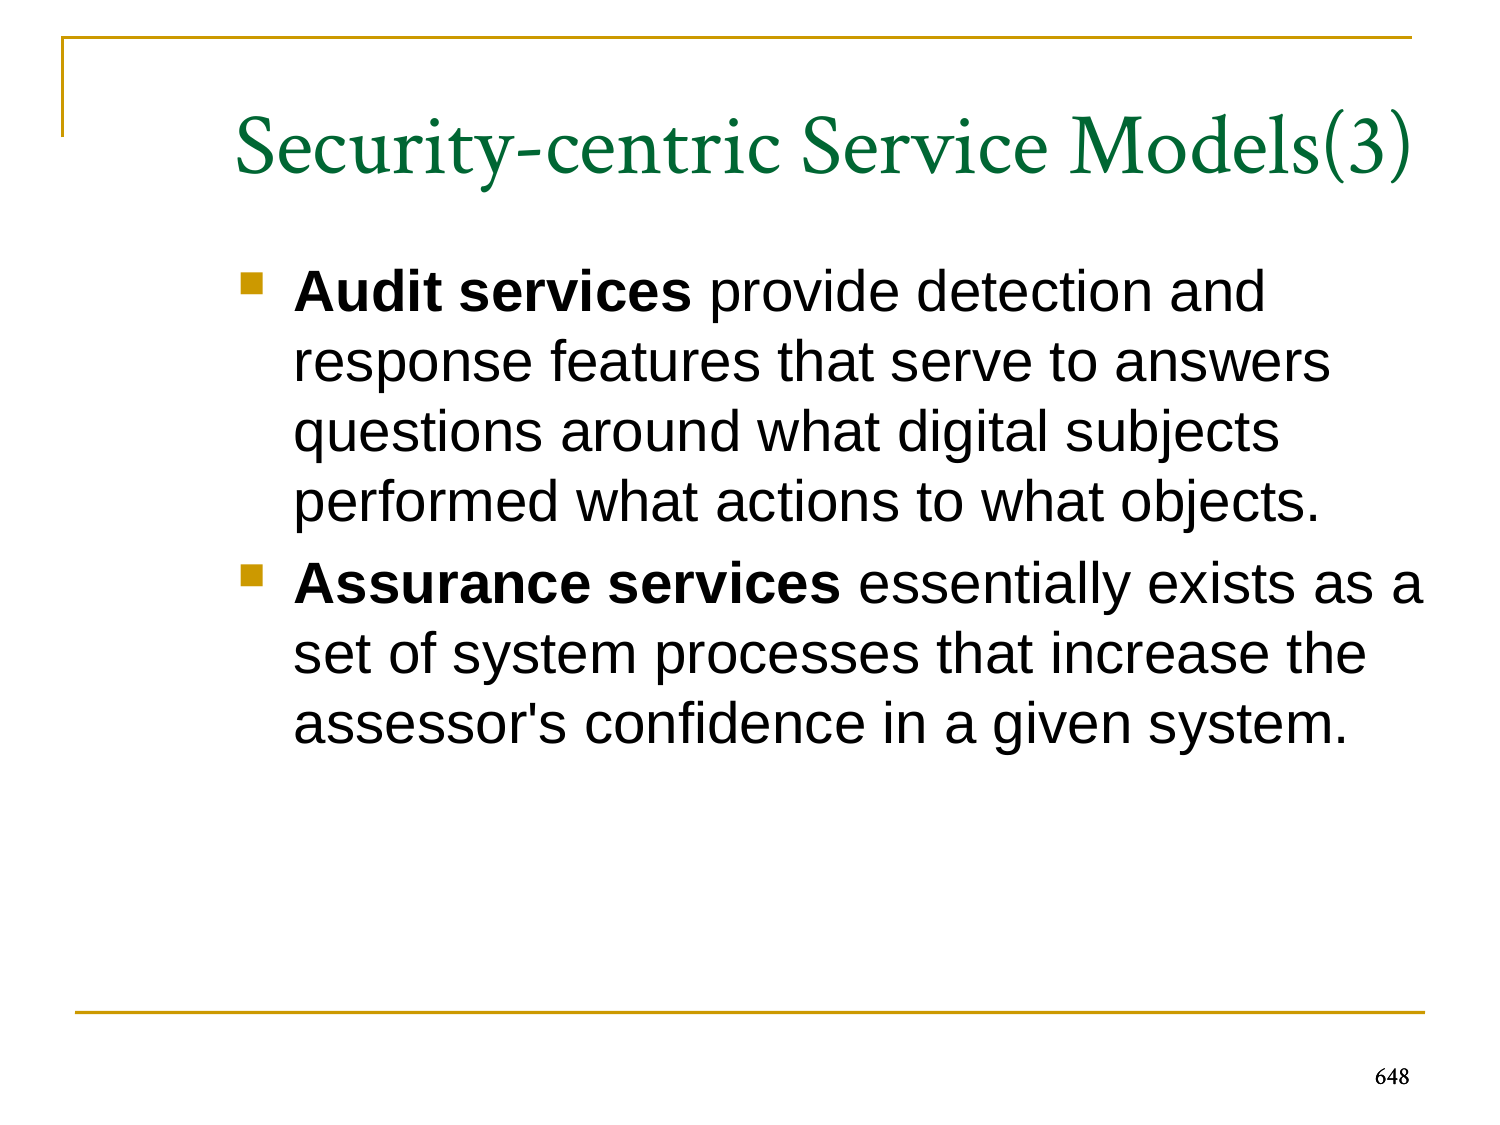

Security-centric Service Models(3)
Audit services provide detection and response features that serve to answers questions around what digital subjects performed what actions to what objects.
Assurance services essentially exists as a set of system processes that increase the assessor's confidence in a given system.

648
648